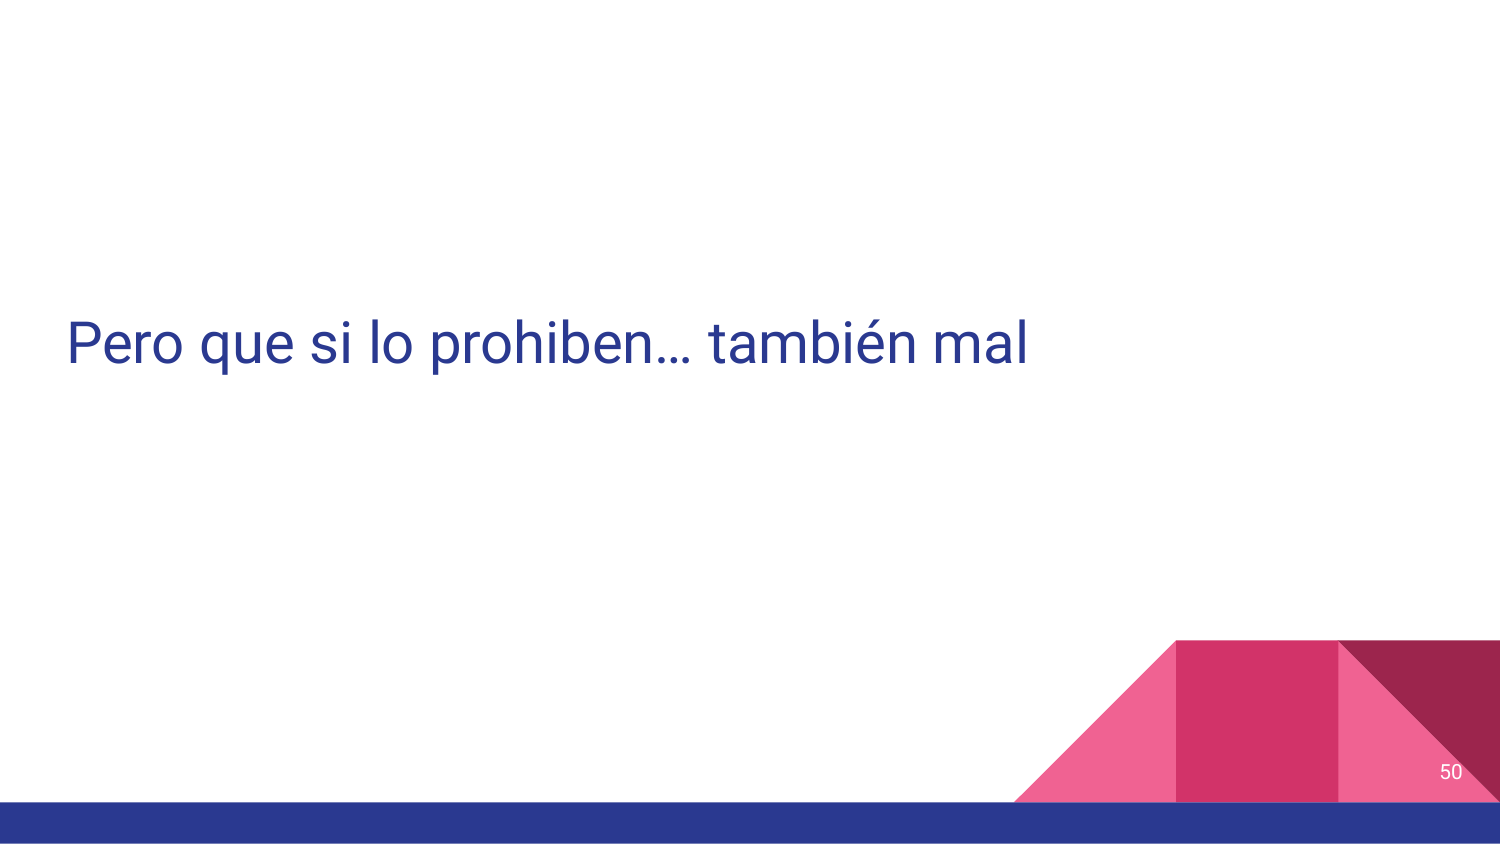

# Pero que si lo prohiben… también mal

50